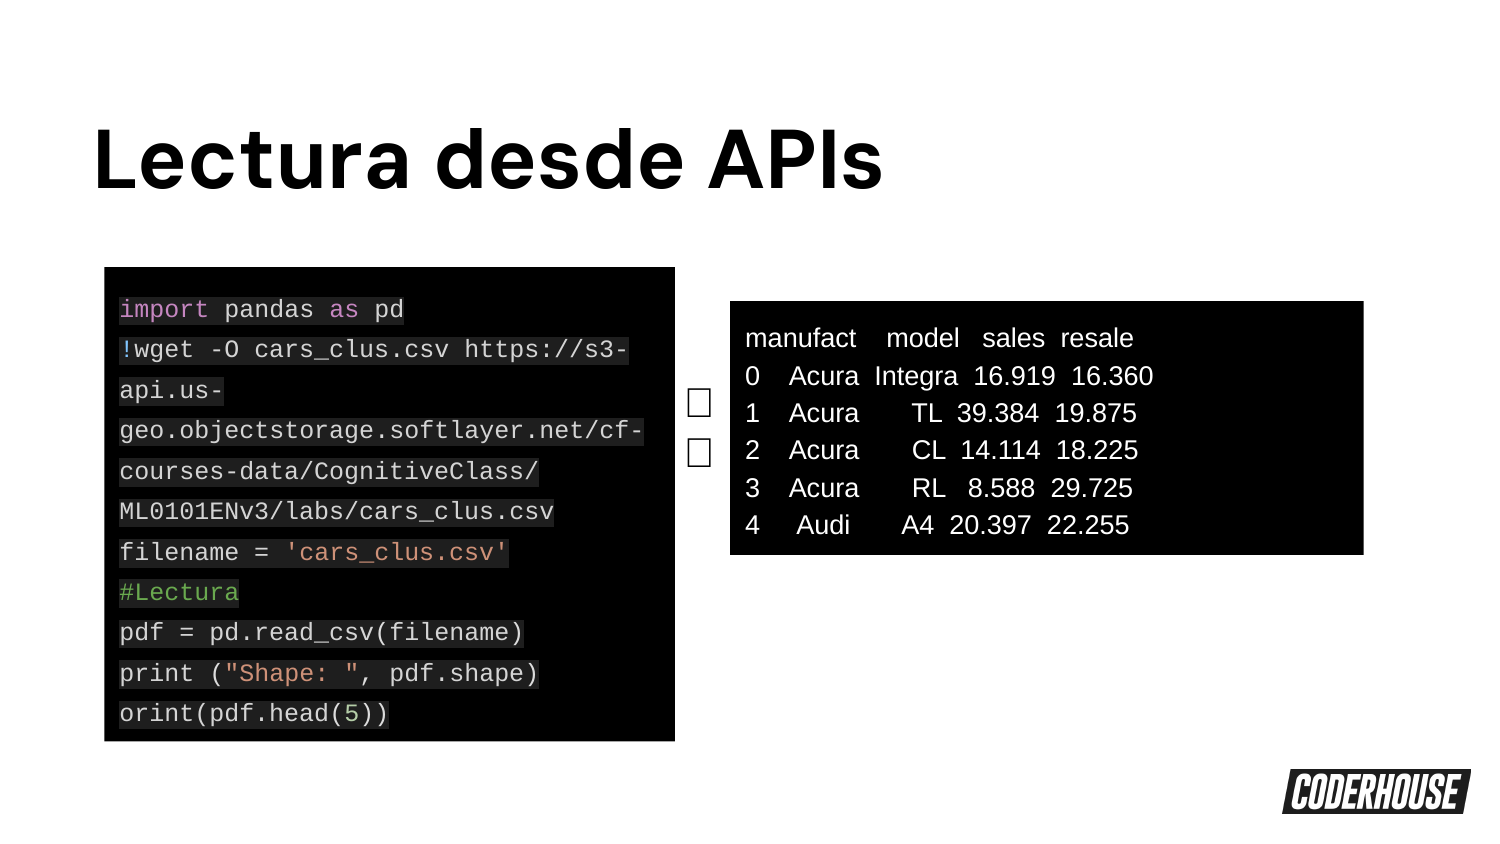

Lectura desde APIs

import pandas as pd
!wget -O cars_clus.csv https://s3-api.us-geo.objectstorage.softlayer.net/cf-courses-data/CognitiveClass/ML0101ENv3/labs/cars_clus.csv
filename = 'cars_clus.csv'
#Lectura
pdf = pd.read_csv(filename)
print ("Shape: ", pdf.shape)
orint(pdf.head(5))

manufact    model   sales  resale
0    Acura  Integra  16.919  16.360
1    Acura       TL  39.384  19.875
2    Acura       CL  14.114  18.225
3    Acura       RL   8.588  29.725
4     Audi       A4  20.397  22.255
👉